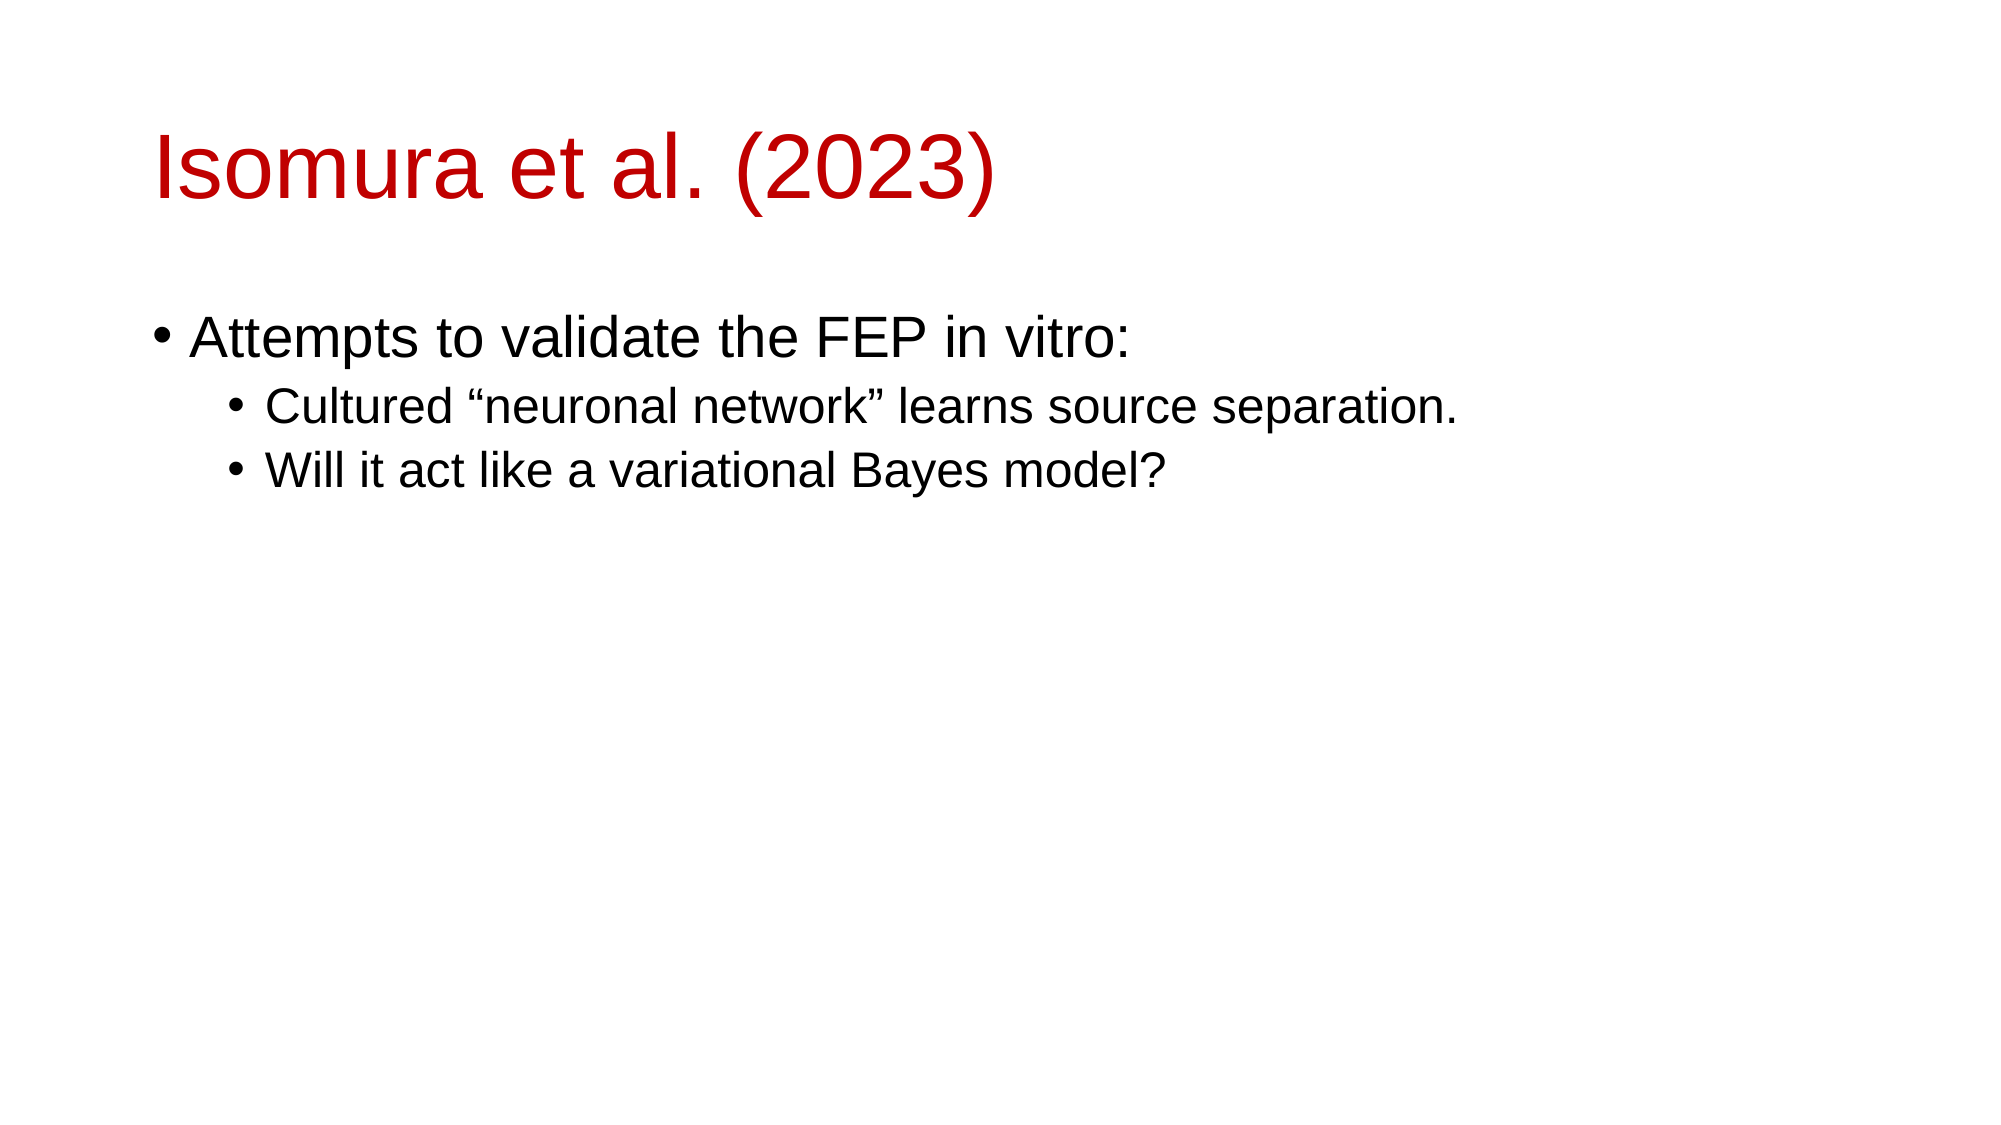

# Isomura et al. (2023)
Attempts to validate the FEP in vitro:
Cultured “neuronal network” learns source separation.
Will it act like a variational Bayes model?